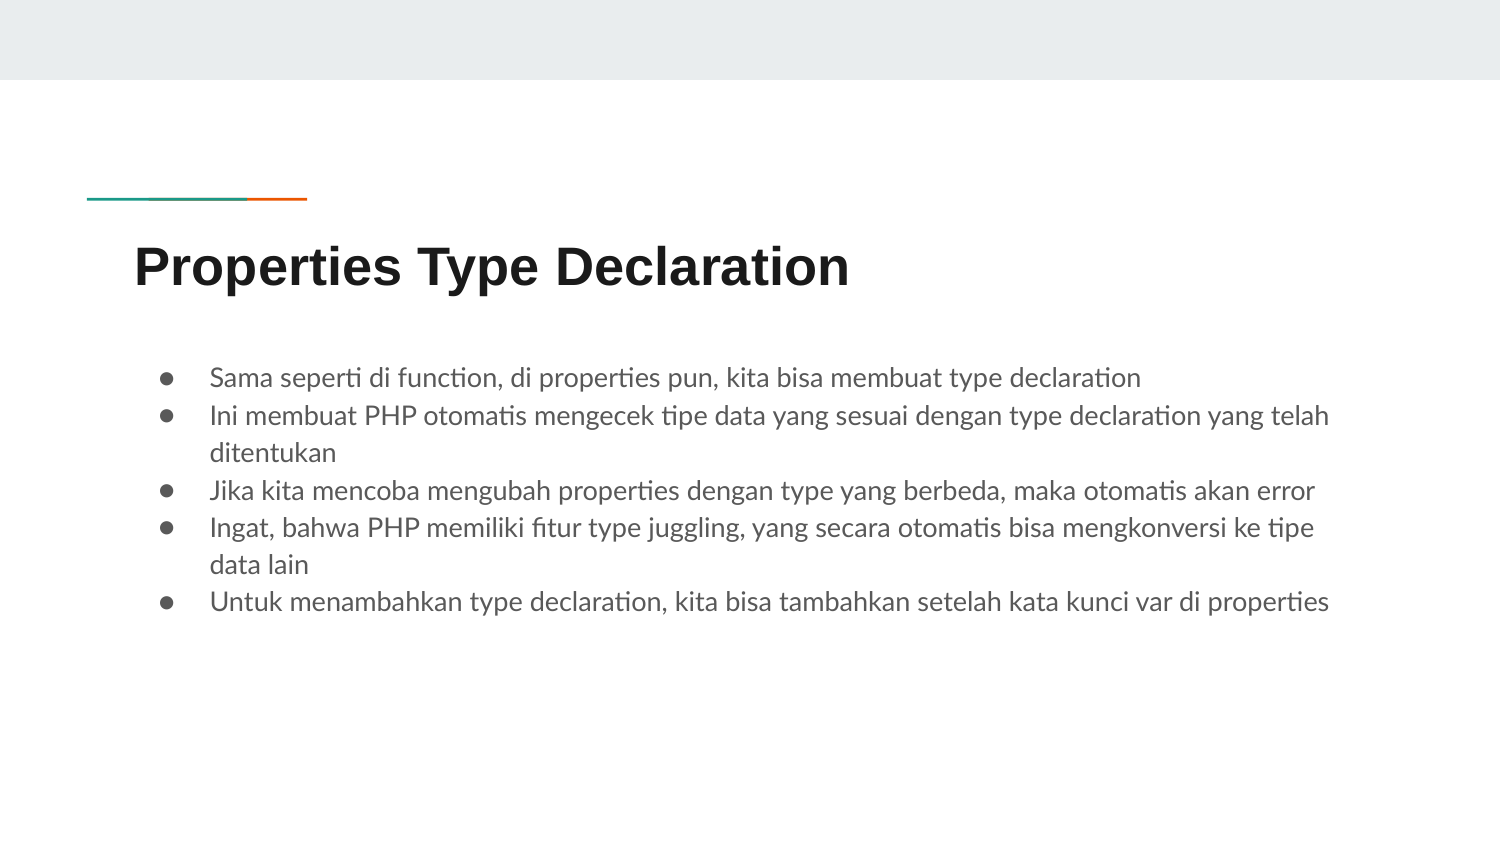

# Properties Type Declaration
Sama seperti di function, di properties pun, kita bisa membuat type declaration
Ini membuat PHP otomatis mengecek tipe data yang sesuai dengan type declaration yang telah ditentukan
Jika kita mencoba mengubah properties dengan type yang berbeda, maka otomatis akan error
Ingat, bahwa PHP memiliki fitur type juggling, yang secara otomatis bisa mengkonversi ke tipe data lain
Untuk menambahkan type declaration, kita bisa tambahkan setelah kata kunci var di properties